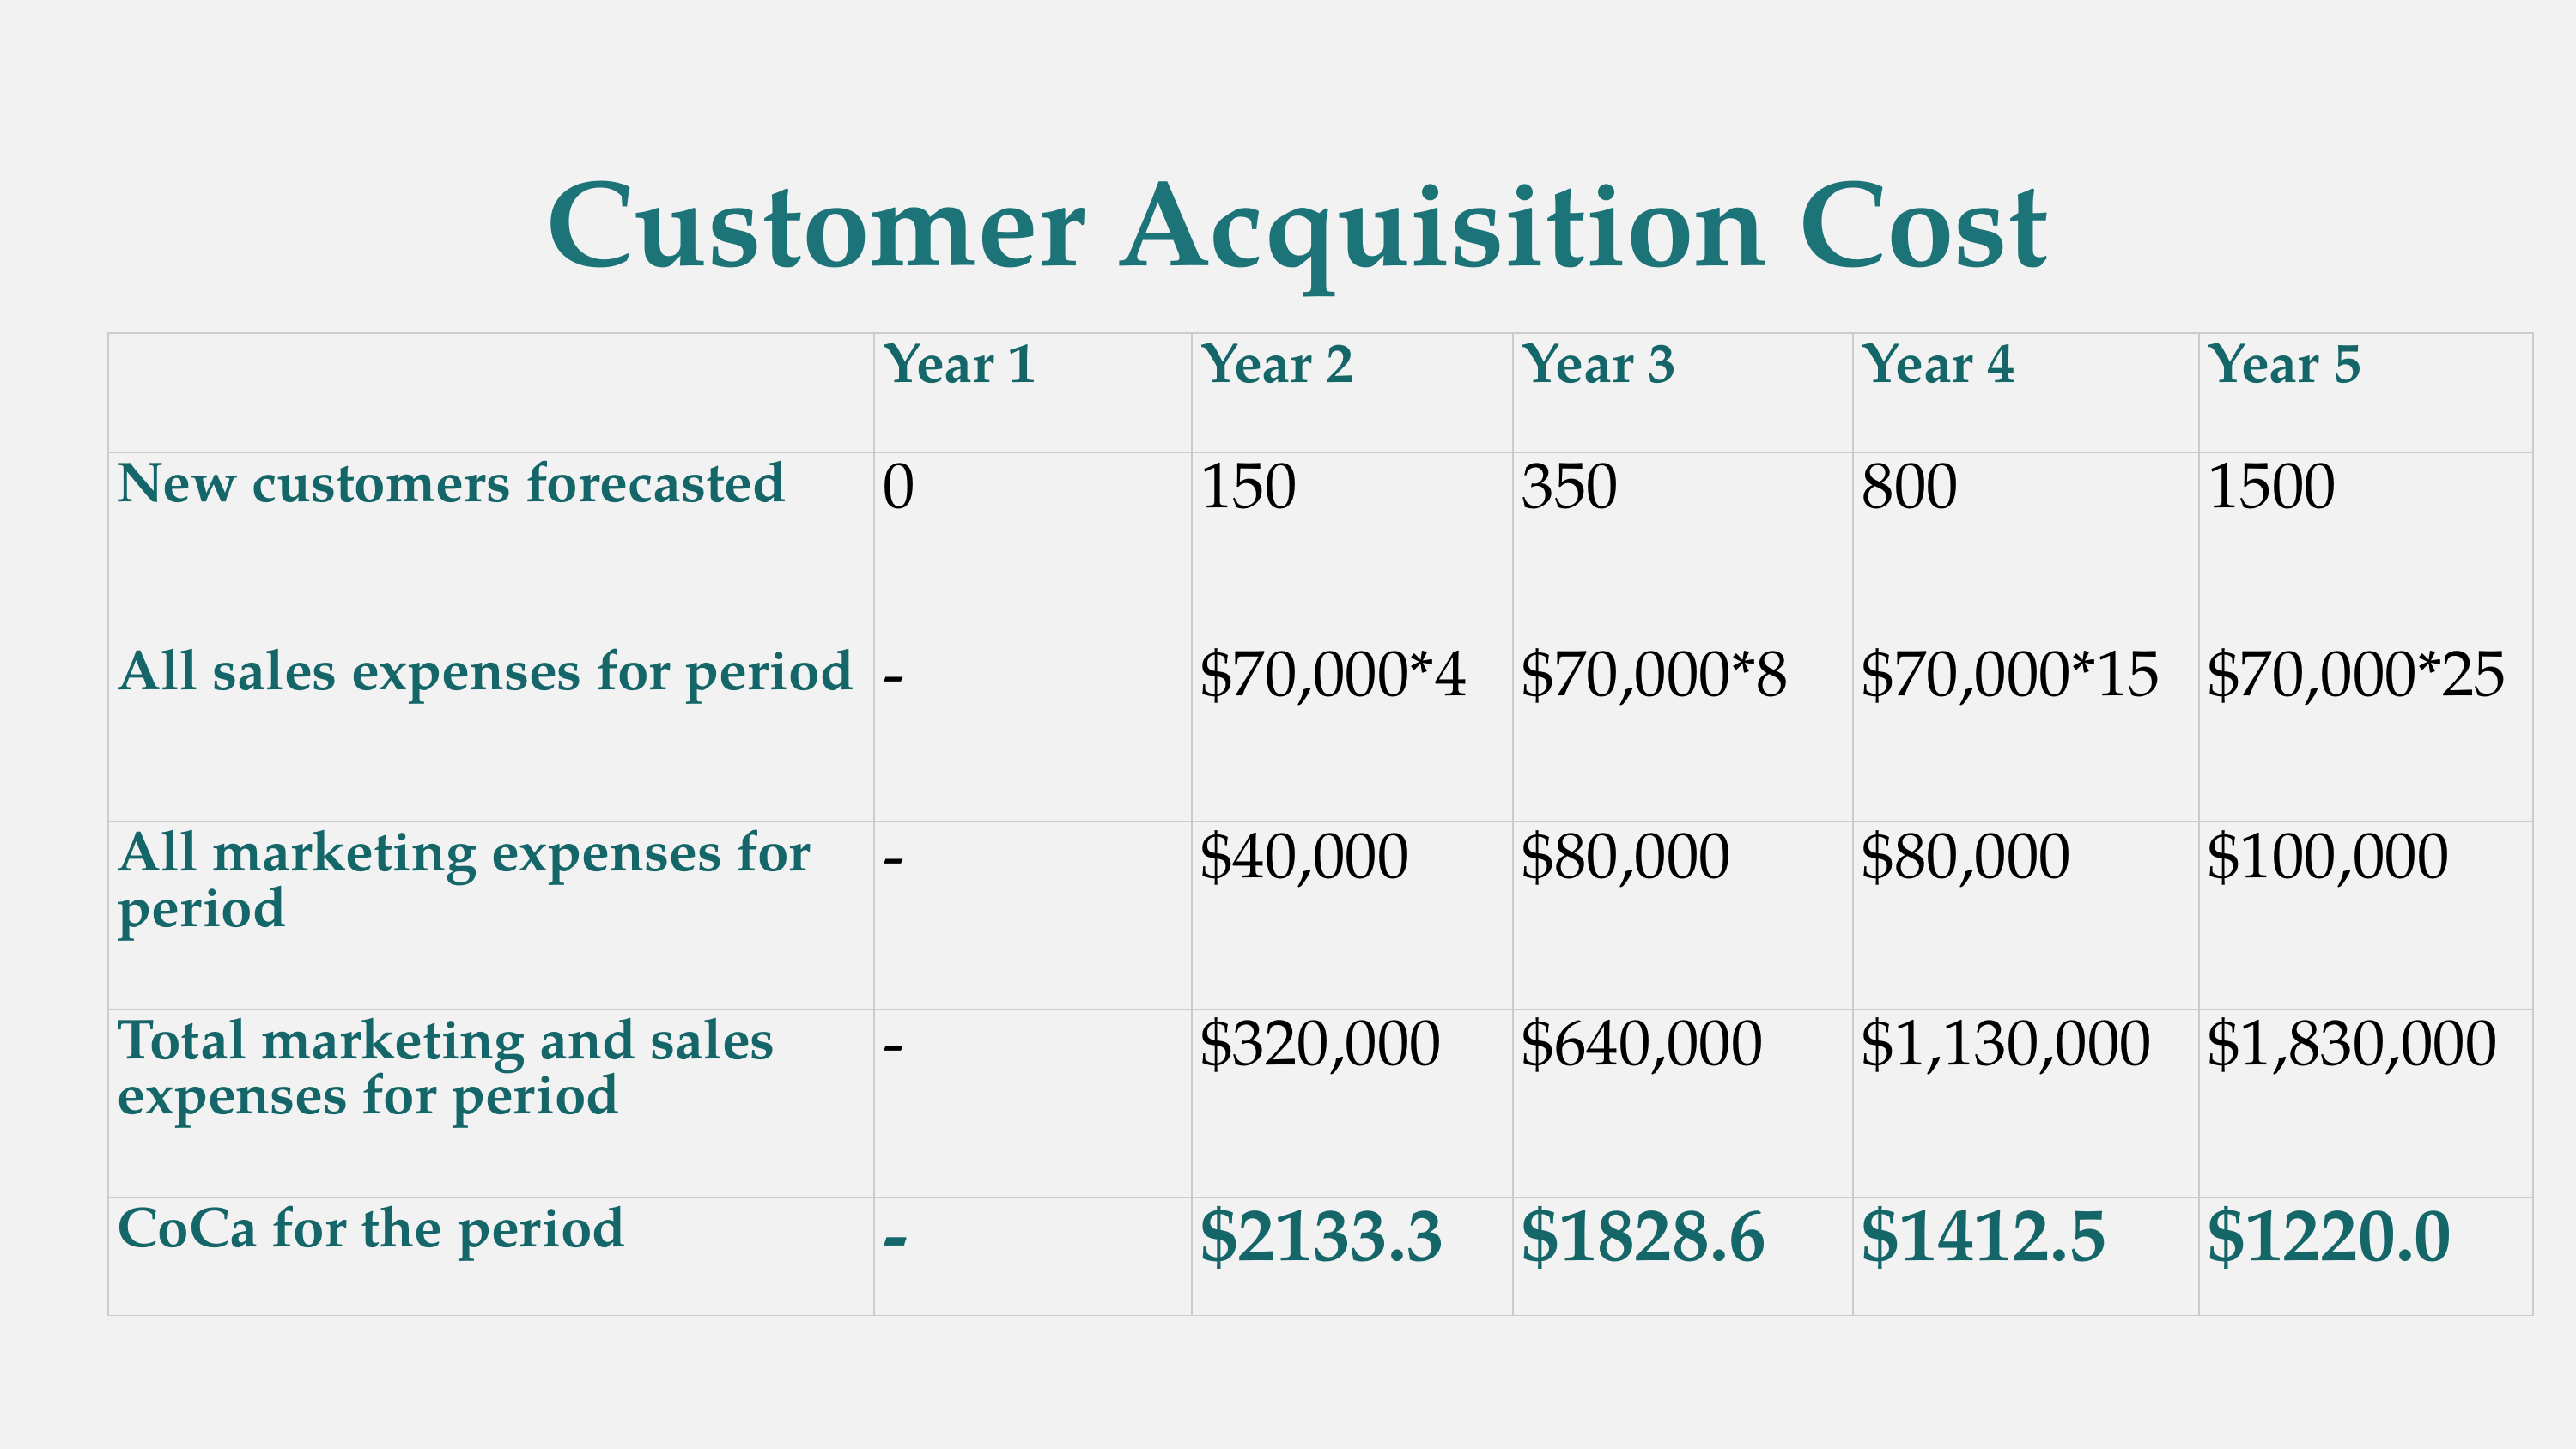

Customer Acquisition Cost
|  | Year 1 | Year 2 | Year 3 | Year 4 | Year 5 |
| --- | --- | --- | --- | --- | --- |
| New customers forecasted | 0 | 150 | 350 | 800 | 1500 |
| All sales expenses for period | - | $70,000\*4 | $70,000\*8 | $70,000\*15 | $70,000\*25 |
| All marketing expenses for period | - | $40,000 | $80,000 | $80,000 | $100,000 |
| Total marketing and sales expenses for period | - | $320,000 | $640,000 | $1,130,000 | $1,830,000 |
| CoCa for the period | - | $2133.3 | $1828.6 | $1412.5 | $1220.0 |